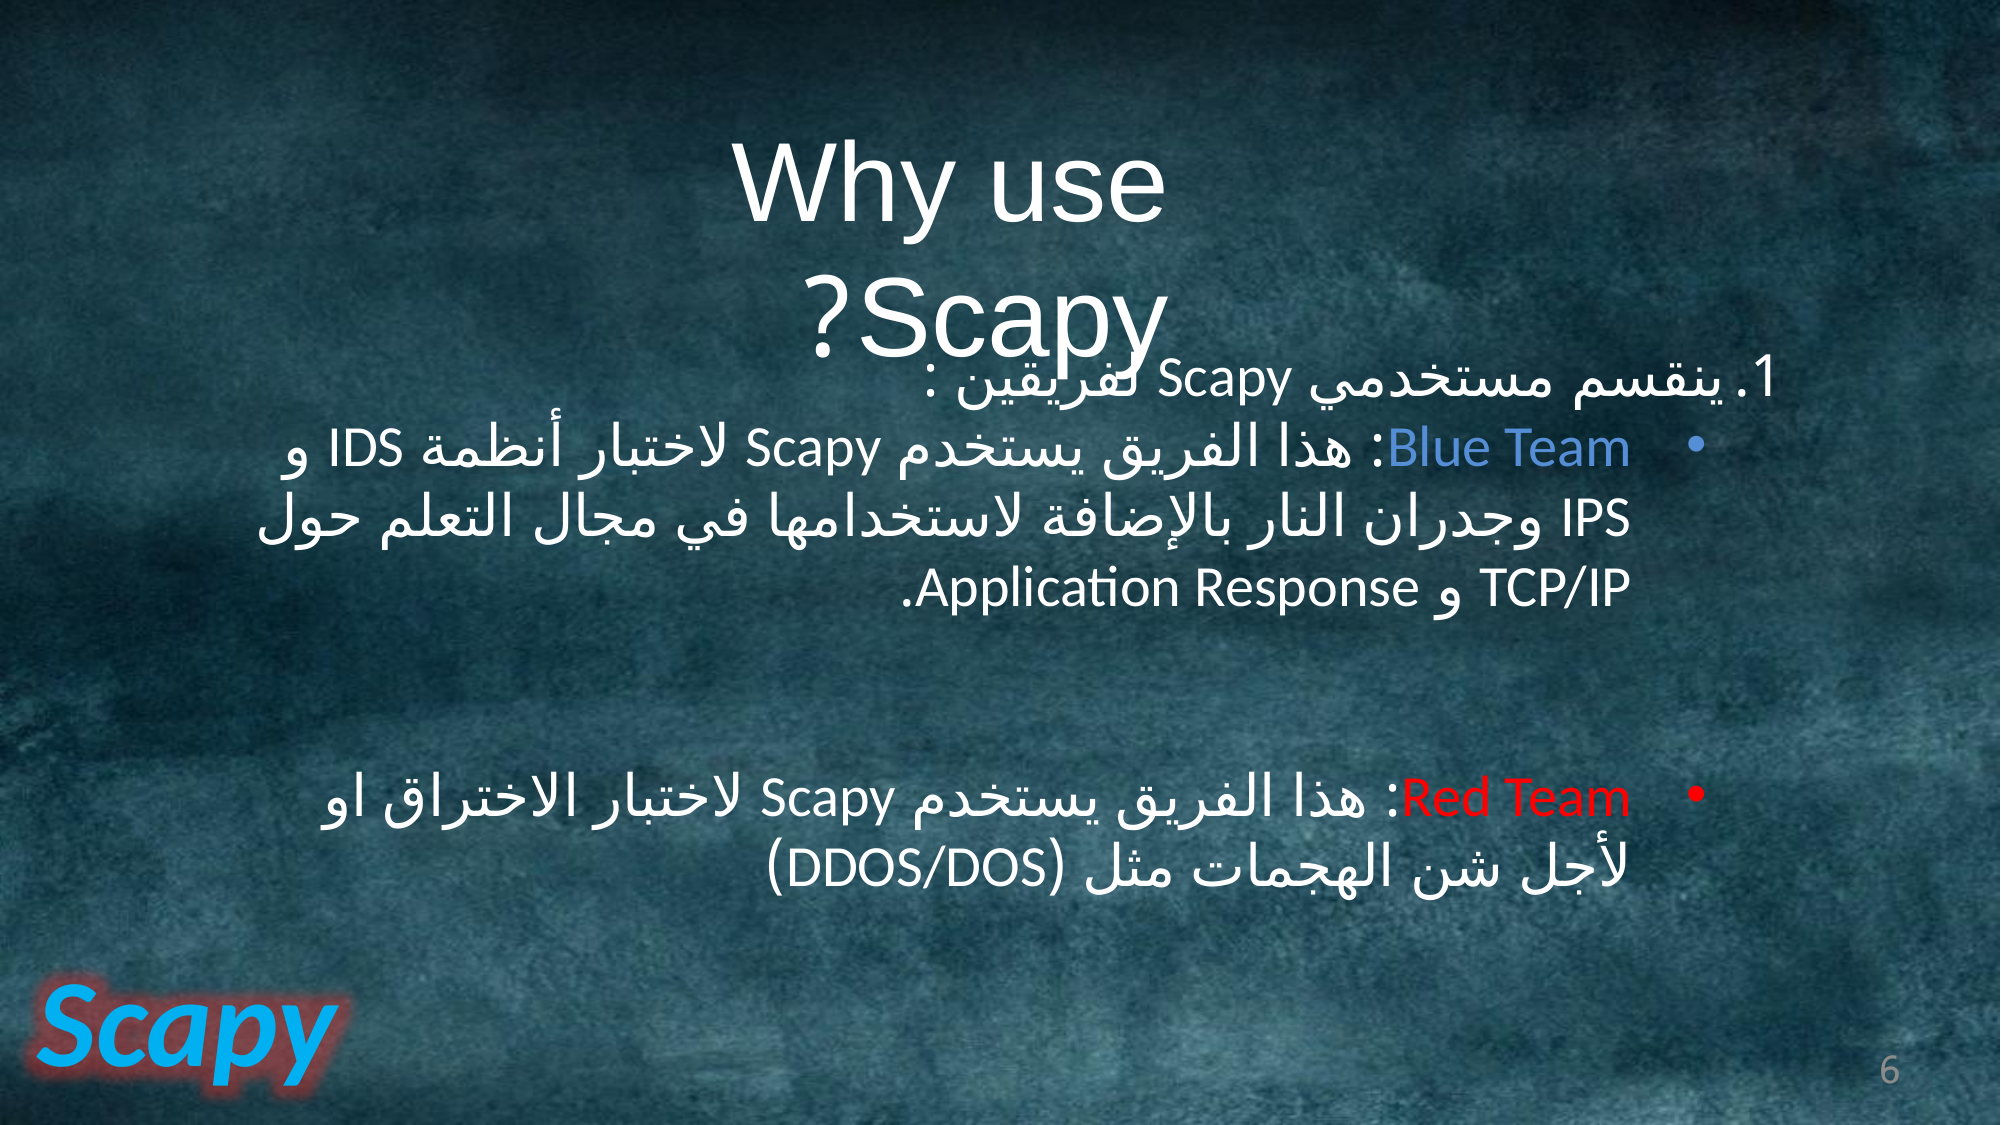

Why use Scapy?
ينقسم مستخدمي Scapy لفريقين :
Blue Team: هذا الفريق يستخدم Scapy لاختبار أنظمة IDS و IPS وجدران النار بالإضافة لاستخدامها في مجال التعلم حول TCP/IP و Application Response.

Red Team: هذا الفريق يستخدم Scapy لاختبار الاختراق او لأجل شن الهجمات مثل (DDOS/DOS)
Scapy
6